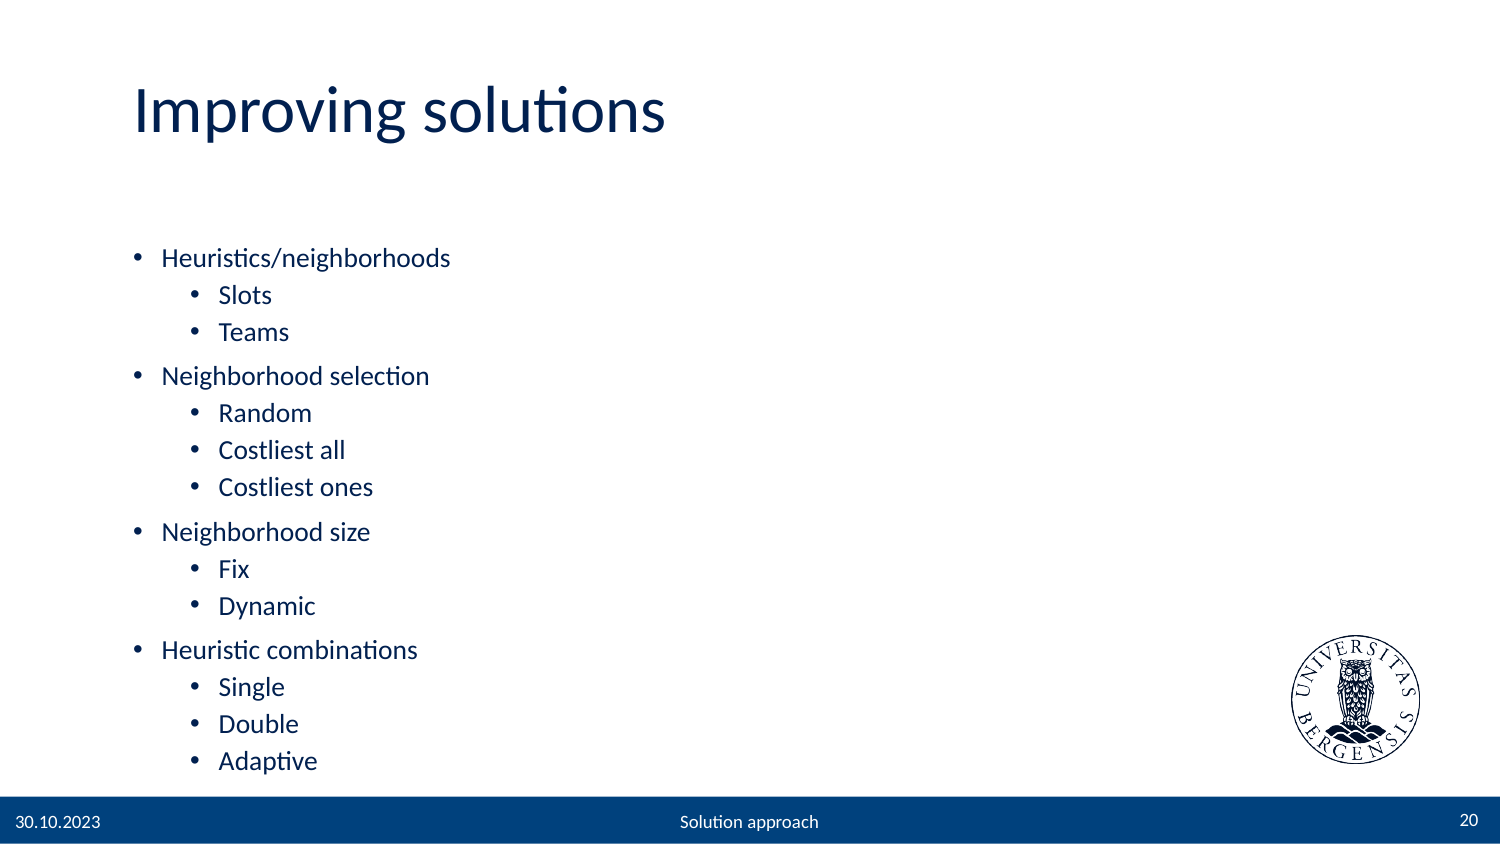

# Improving solutions
Heuristics/neighborhoods
Slots
Teams
Neighborhood selection
Random
Costliest all
Costliest ones
Neighborhood size
Fix
Dynamic
Heuristic combinations
Single
Double
Adaptive
20
30.10.2023
Solution approach